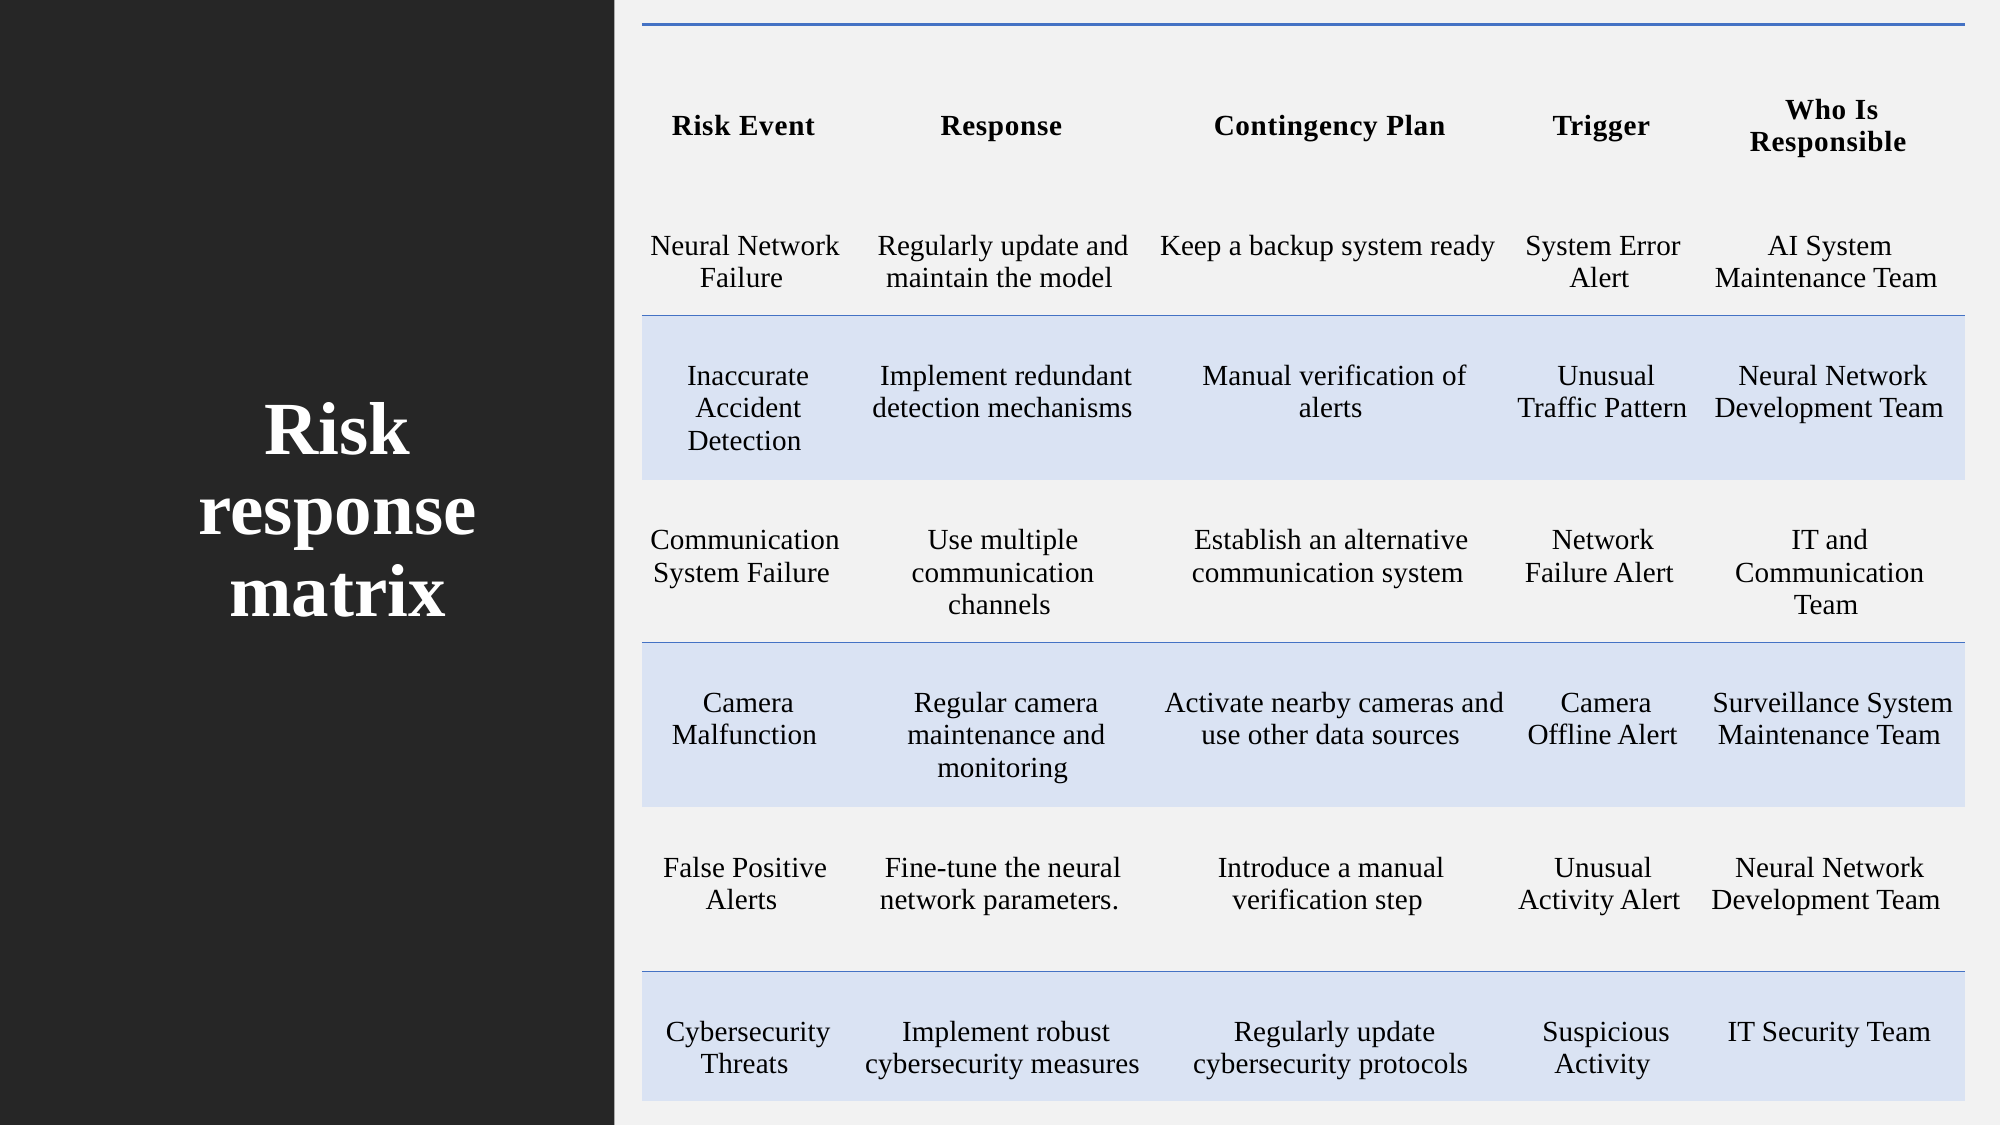

| Risk Event | Response | Contingency Plan | Trigger | Who Is Responsible |
| --- | --- | --- | --- | --- |
| Neural Network Failure | Regularly update and maintain the model | Keep a backup system ready | System Error Alert | AI System Maintenance Team |
| Inaccurate Accident Detection | Implement redundant detection mechanisms | Manual verification of alerts | Unusual Traffic Pattern | Neural Network Development Team |
| Communication System Failure | Use multiple communication channels | Establish an alternative communication system | Network Failure Alert | IT and Communication Team |
| Camera Malfunction | Regular camera maintenance and monitoring | Activate nearby cameras and use other data sources | Camera Offline Alert | Surveillance System Maintenance Team |
| False Positive Alerts | Fine-tune the neural network parameters. | Introduce a manual verification step | Unusual Activity Alert | Neural Network Development Team |
| Cybersecurity Threats | Implement robust cybersecurity measures | Regularly update cybersecurity protocols | Suspicious Activity | IT Security Team |
# Risk response matrix
25